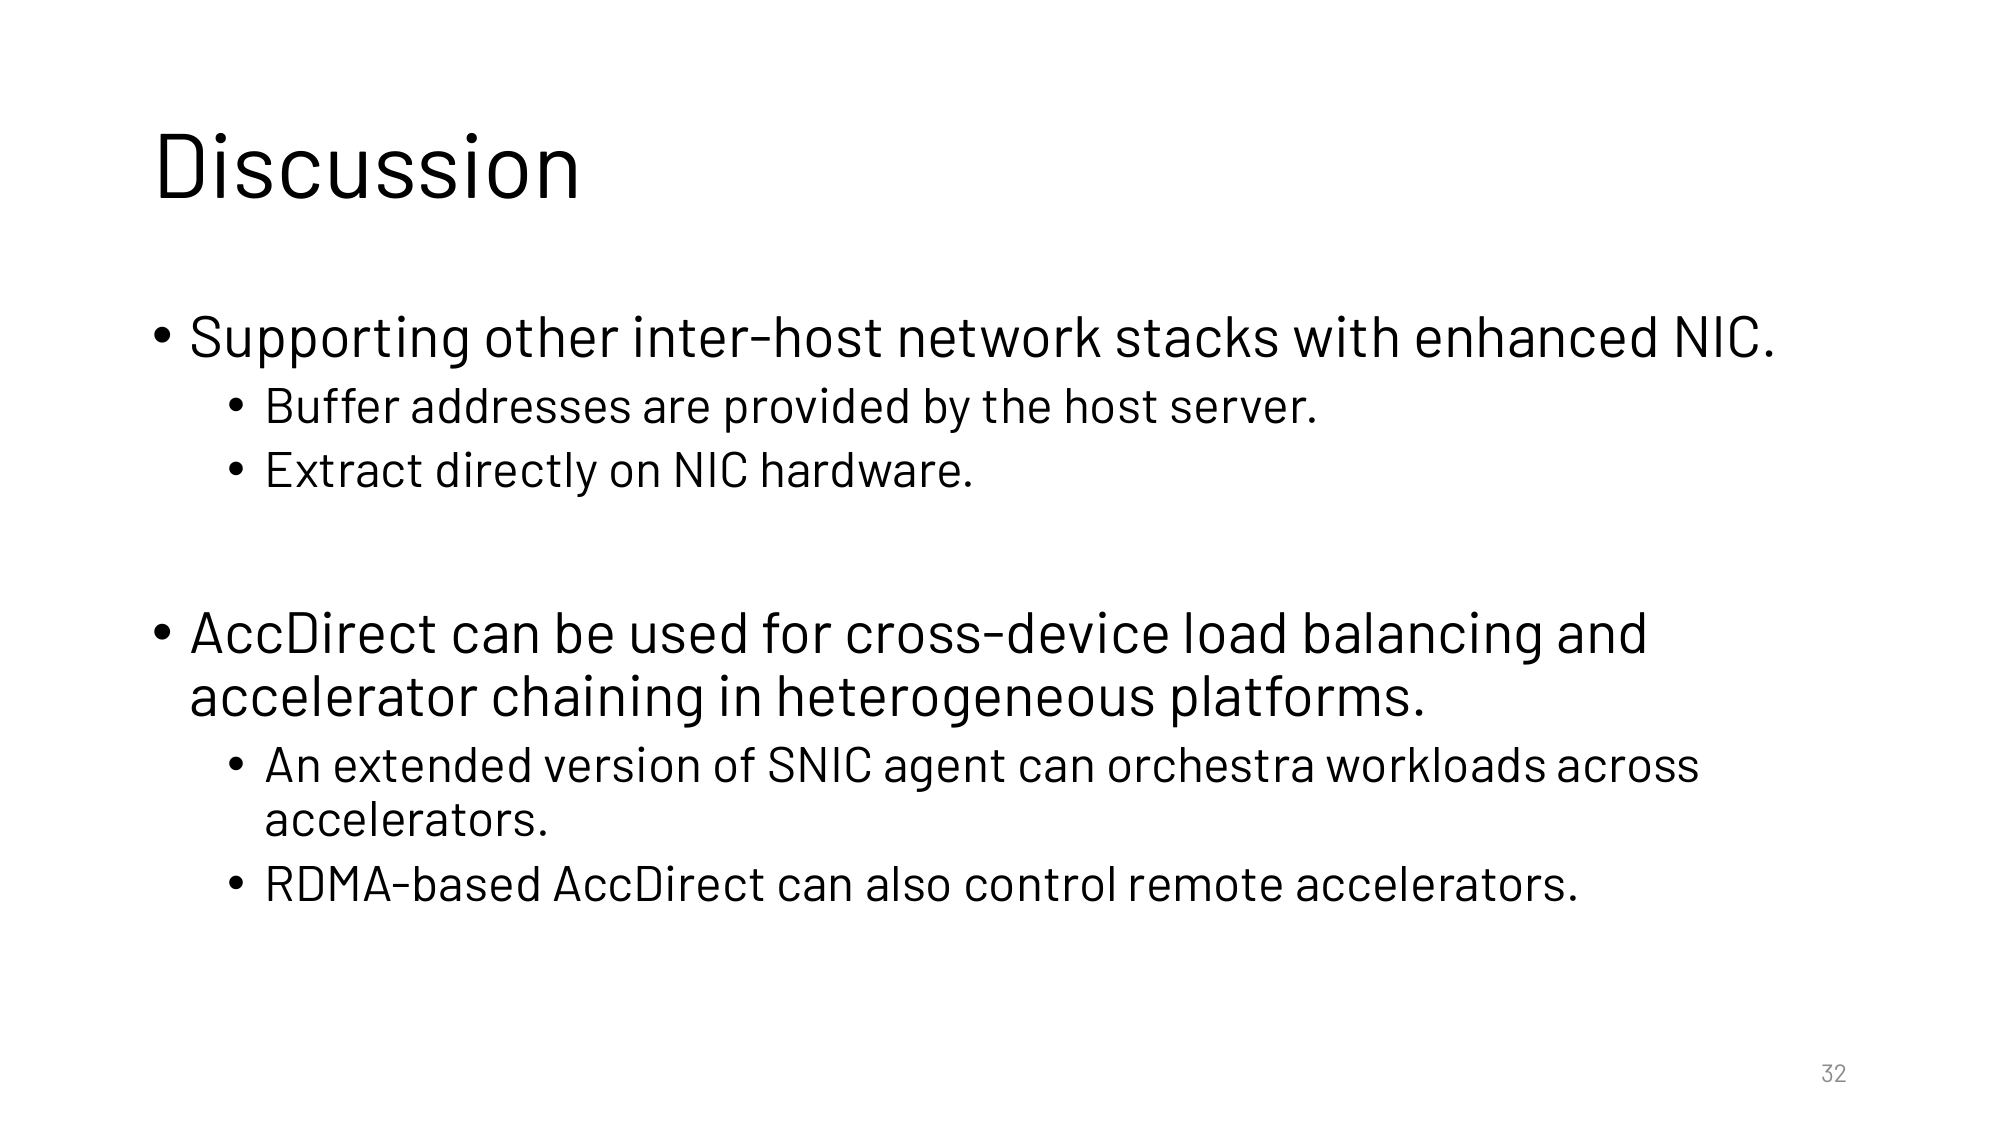

# Discussion
Supporting other inter-host network stacks with enhanced NIC.
Buffer addresses are provided by the host server.
Extract directly on NIC hardware.

AccDirect can be used for cross-device load balancing and accelerator chaining in heterogeneous platforms.
An extended version of SNIC agent can orchestra workloads across accelerators.
RDMA-based AccDirect can also control remote accelerators.
32